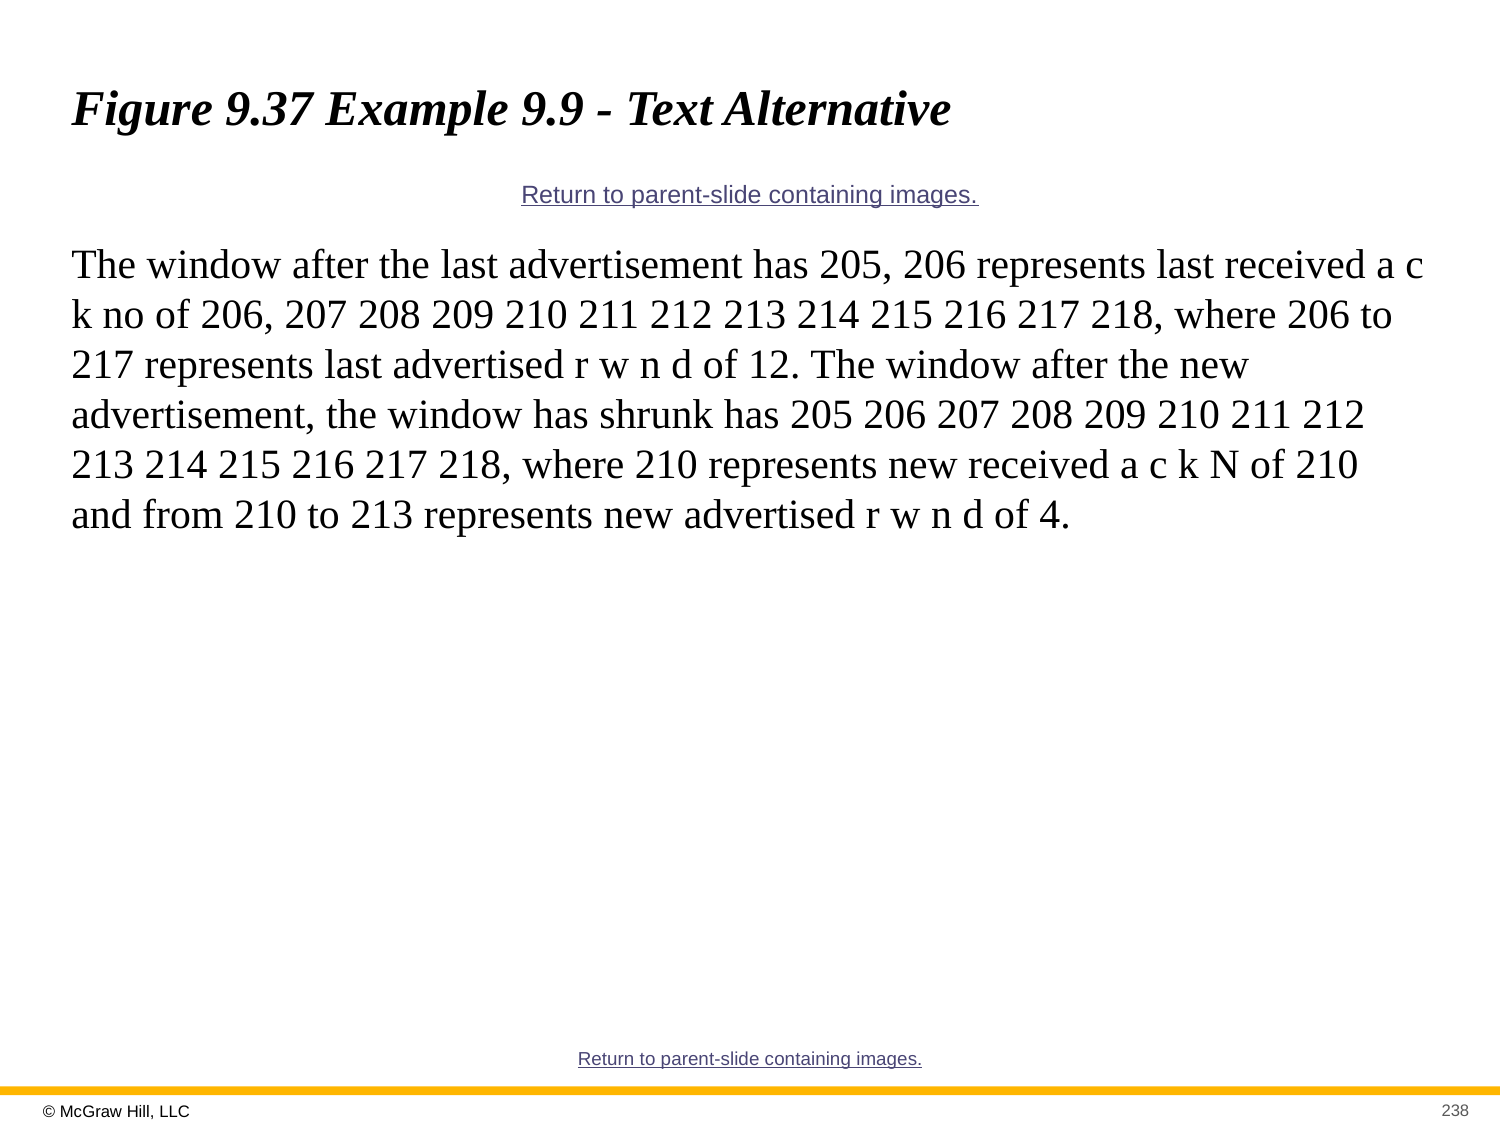

# Figure 9.37 Example 9.9 - Text Alternative
Return to parent-slide containing images.
The window after the last advertisement has 205, 206 represents last received a c k no of 206, 207 208 209 210 211 212 213 214 215 216 217 218, where 206 to 217 represents last advertised r w n d of 12. The window after the new advertisement, the window has shrunk has 205 206 207 208 209 210 211 212 213 214 215 216 217 218, where 210 represents new received a c k N of 210 and from 210 to 213 represents new advertised r w n d of 4.
Return to parent-slide containing images.
238